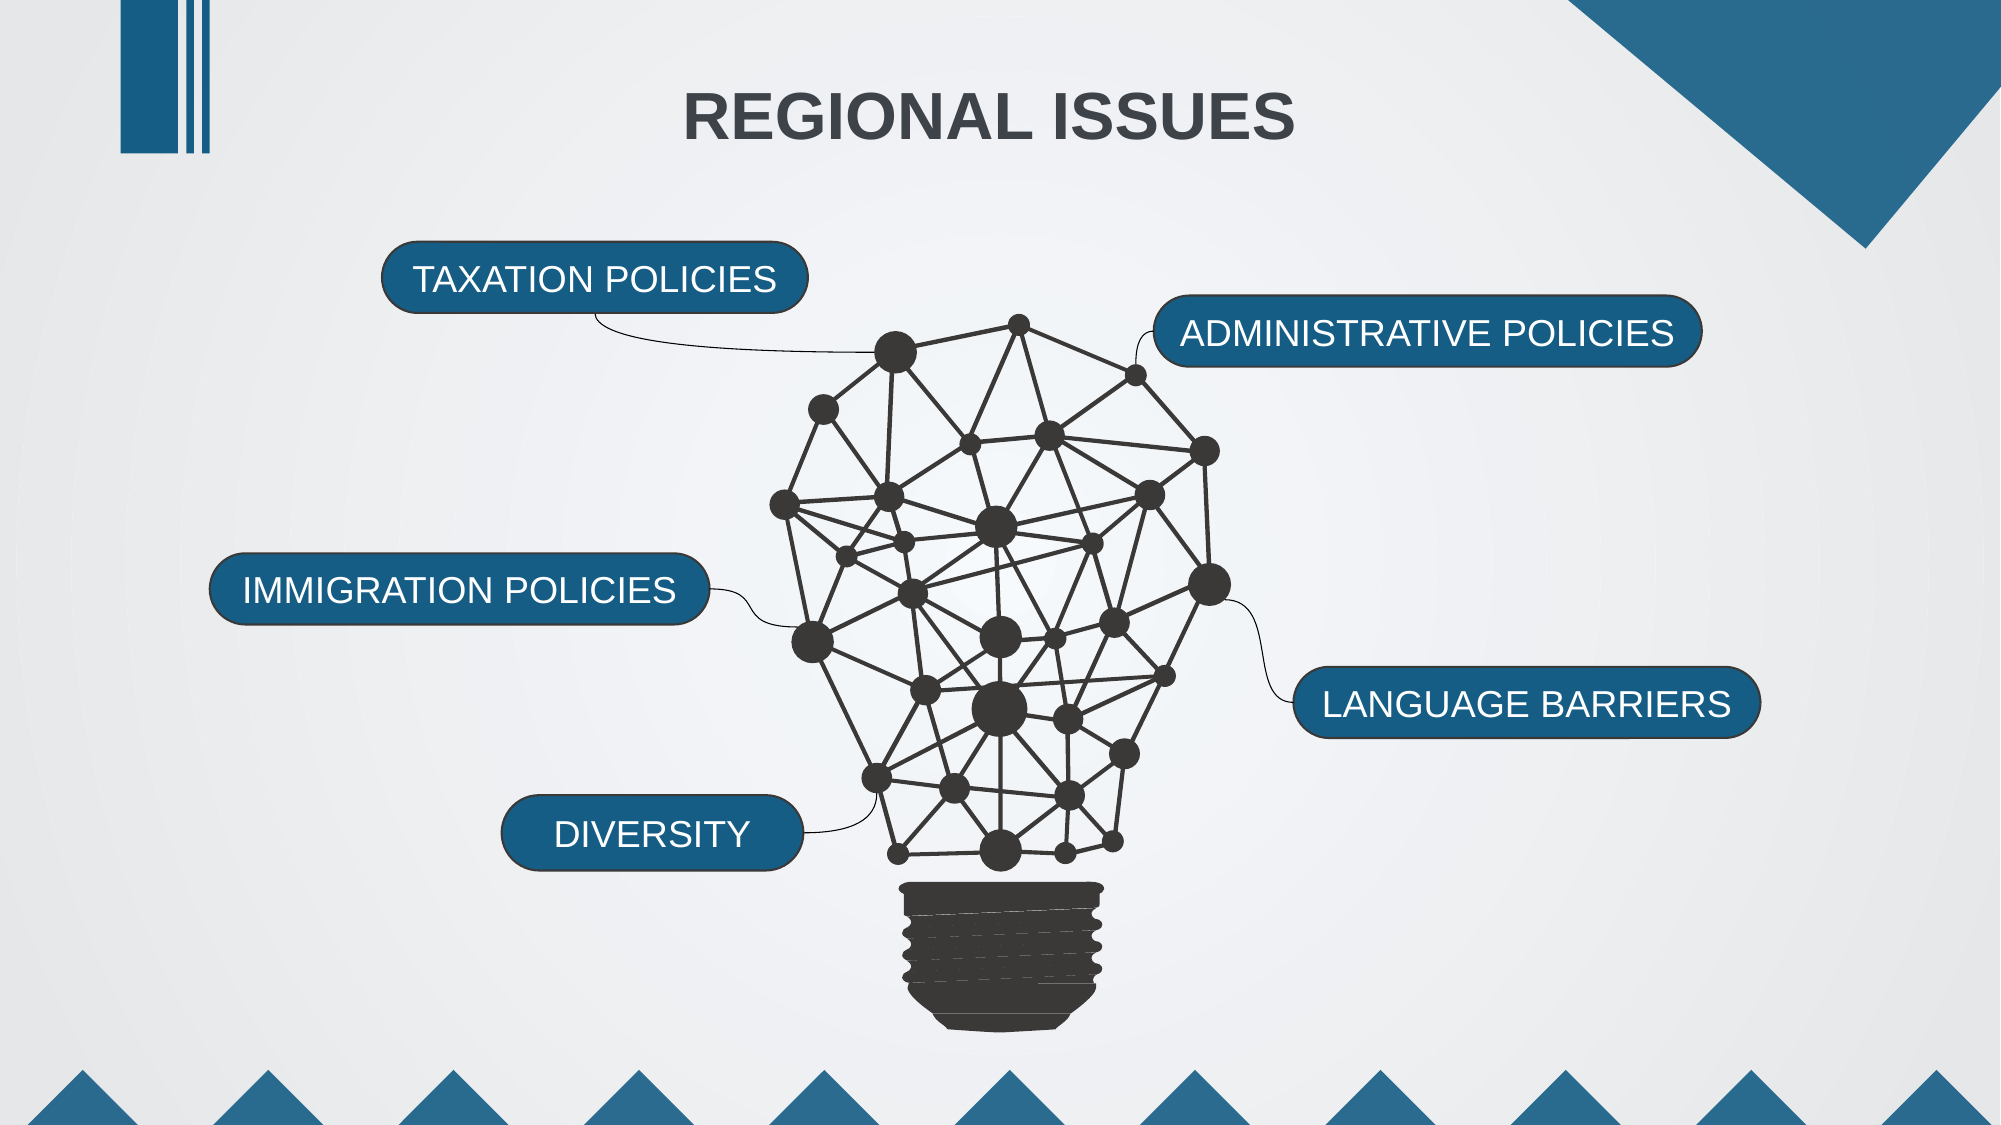

REGIONAL ISSUES

TAXATION POLICIES
ADMINISTRATIVE POLICIES

IMMIGRATION POLICIES
LANGUAGE BARRIERS
DIVERSITY